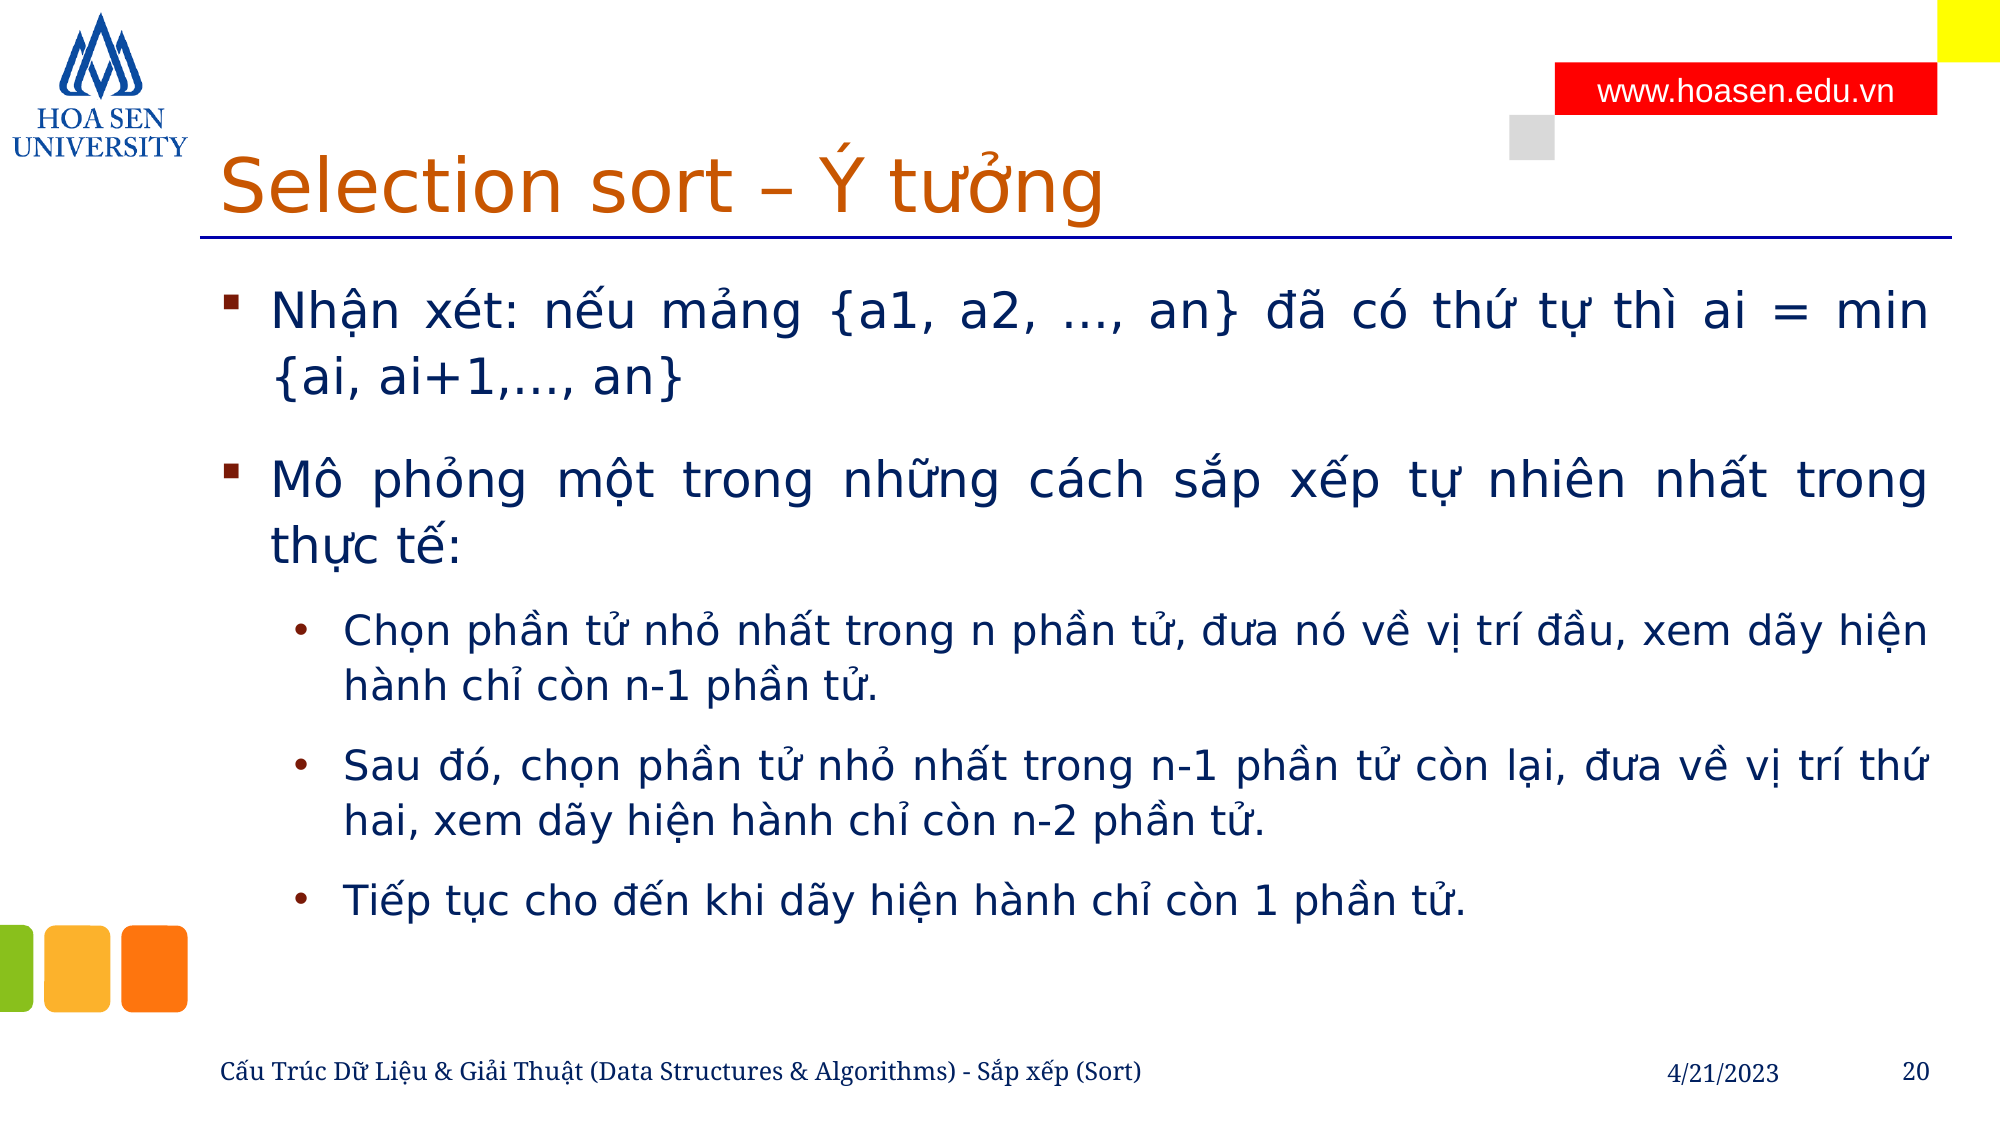

# Selection sort – Ý tưởng
Nhận xét: nếu mảng {a1, a2, ..., an} đã có thứ tự thì ai = min {ai, ai+1,..., an}
Mô phỏng một trong những cách sắp xếp tự nhiên nhất trong thực tế:
Chọn phần tử nhỏ nhất trong n phần tử, đưa nó về vị trí đầu, xem dãy hiện hành chỉ còn n-1 phần tử.
Sau đó, chọn phần tử nhỏ nhất trong n-1 phần tử còn lại, đưa về vị trí thứ hai, xem dãy hiện hành chỉ còn n-2 phần tử.
Tiếp tục cho đến khi dãy hiện hành chỉ còn 1 phần tử.
Cấu Trúc Dữ Liệu & Giải Thuật (Data Structures & Algorithms) - Sắp xếp (Sort)
4/21/2023
20